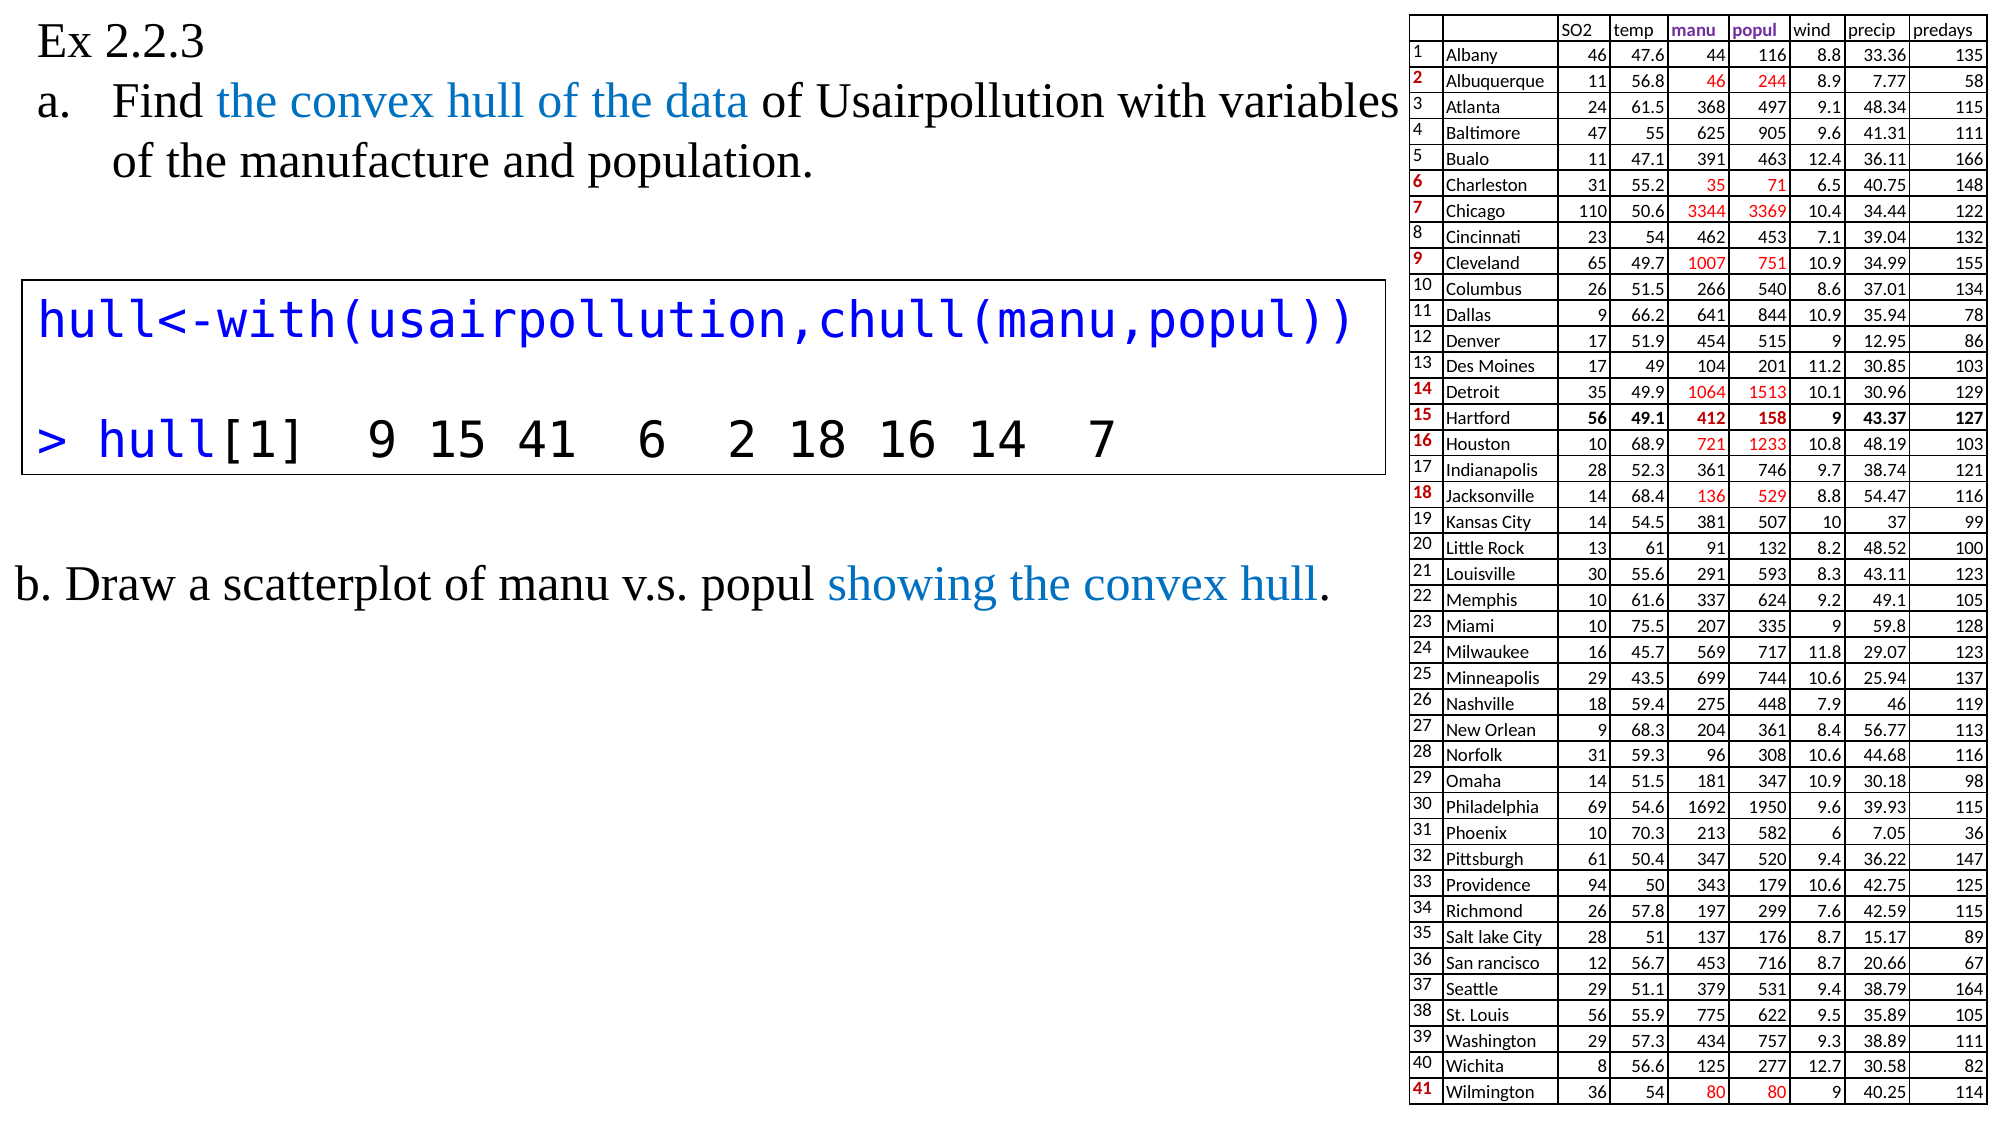

Ex 2.2.3
Find the convex hull of the data of Usairpollution with variables of the manufacture and population.

|  |  | SO2 | temp | manu | popul | wind | precip | predays |
| --- | --- | --- | --- | --- | --- | --- | --- | --- |
| 1 | Albany | 46 | 47.6 | 44 | 116 | 8.8 | 33.36 | 135 |
| 2 | Albuquerque | 11 | 56.8 | 46 | 244 | 8.9 | 7.77 | 58 |
| 3 | Atlanta | 24 | 61.5 | 368 | 497 | 9.1 | 48.34 | 115 |
| 4 | Baltimore | 47 | 55 | 625 | 905 | 9.6 | 41.31 | 111 |
| 5 | Bualo | 11 | 47.1 | 391 | 463 | 12.4 | 36.11 | 166 |
| 6 | Charleston | 31 | 55.2 | 35 | 71 | 6.5 | 40.75 | 148 |
| 7 | Chicago | 110 | 50.6 | 3344 | 3369 | 10.4 | 34.44 | 122 |
| 8 | Cincinnati | 23 | 54 | 462 | 453 | 7.1 | 39.04 | 132 |
| 9 | Cleveland | 65 | 49.7 | 1007 | 751 | 10.9 | 34.99 | 155 |
| 10 | Columbus | 26 | 51.5 | 266 | 540 | 8.6 | 37.01 | 134 |
| 11 | Dallas | 9 | 66.2 | 641 | 844 | 10.9 | 35.94 | 78 |
| 12 | Denver | 17 | 51.9 | 454 | 515 | 9 | 12.95 | 86 |
| 13 | Des Moines | 17 | 49 | 104 | 201 | 11.2 | 30.85 | 103 |
| 14 | Detroit | 35 | 49.9 | 1064 | 1513 | 10.1 | 30.96 | 129 |
| 15 | Hartford | 56 | 49.1 | 412 | 158 | 9 | 43.37 | 127 |
| 16 | Houston | 10 | 68.9 | 721 | 1233 | 10.8 | 48.19 | 103 |
| 17 | Indianapolis | 28 | 52.3 | 361 | 746 | 9.7 | 38.74 | 121 |
| 18 | Jacksonville | 14 | 68.4 | 136 | 529 | 8.8 | 54.47 | 116 |
| 19 | Kansas City | 14 | 54.5 | 381 | 507 | 10 | 37 | 99 |
| 20 | Little Rock | 13 | 61 | 91 | 132 | 8.2 | 48.52 | 100 |
| 21 | Louisville | 30 | 55.6 | 291 | 593 | 8.3 | 43.11 | 123 |
| 22 | Memphis | 10 | 61.6 | 337 | 624 | 9.2 | 49.1 | 105 |
| 23 | Miami | 10 | 75.5 | 207 | 335 | 9 | 59.8 | 128 |
| 24 | Milwaukee | 16 | 45.7 | 569 | 717 | 11.8 | 29.07 | 123 |
| 25 | Minneapolis | 29 | 43.5 | 699 | 744 | 10.6 | 25.94 | 137 |
| 26 | Nashville | 18 | 59.4 | 275 | 448 | 7.9 | 46 | 119 |
| 27 | New Orlean | 9 | 68.3 | 204 | 361 | 8.4 | 56.77 | 113 |
| 28 | Norfolk | 31 | 59.3 | 96 | 308 | 10.6 | 44.68 | 116 |
| 29 | Omaha | 14 | 51.5 | 181 | 347 | 10.9 | 30.18 | 98 |
| 30 | Philadelphia | 69 | 54.6 | 1692 | 1950 | 9.6 | 39.93 | 115 |
| 31 | Phoenix | 10 | 70.3 | 213 | 582 | 6 | 7.05 | 36 |
| 32 | Pittsburgh | 61 | 50.4 | 347 | 520 | 9.4 | 36.22 | 147 |
| 33 | Providence | 94 | 50 | 343 | 179 | 10.6 | 42.75 | 125 |
| 34 | Richmond | 26 | 57.8 | 197 | 299 | 7.6 | 42.59 | 115 |
| 35 | Salt lake City | 28 | 51 | 137 | 176 | 8.7 | 15.17 | 89 |
| 36 | San rancisco | 12 | 56.7 | 453 | 716 | 8.7 | 20.66 | 67 |
| 37 | Seattle | 29 | 51.1 | 379 | 531 | 9.4 | 38.79 | 164 |
| 38 | St. Louis | 56 | 55.9 | 775 | 622 | 9.5 | 35.89 | 105 |
| 39 | Washington | 29 | 57.3 | 434 | 757 | 9.3 | 38.89 | 111 |
| 40 | Wichita | 8 | 56.6 | 125 | 277 | 12.7 | 30.58 | 82 |
| 41 | Wilmington | 36 | 54 | 80 | 80 | 9 | 40.25 | 114 |
hull<-with(usairpollution,chull(manu,popul))

> hull[1]  9 15 41  6  2 18 16 14  7
b. Draw a scatterplot of manu v.s. popul showing the convex hull.